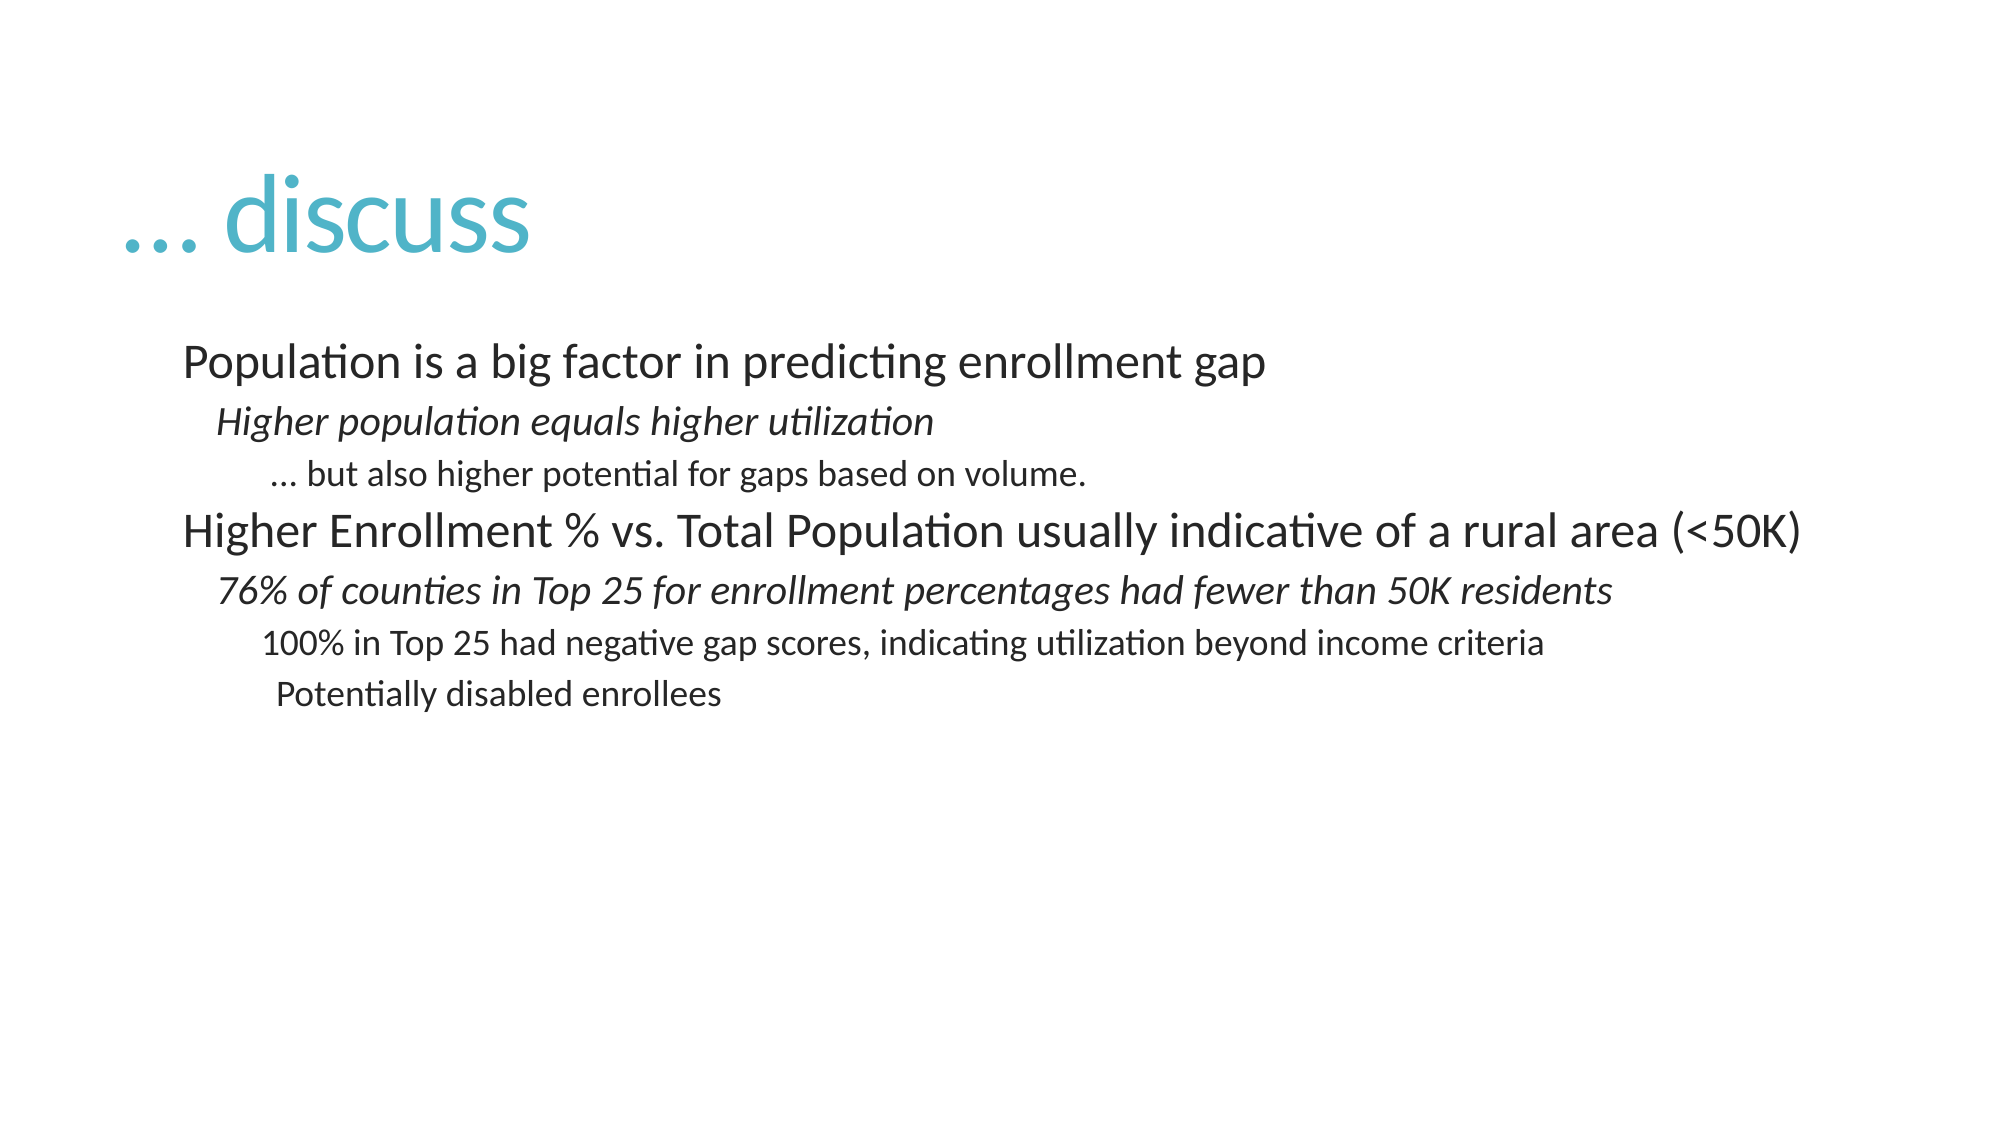

# … discuss
Population is a big factor in predicting enrollment gap
Higher population equals higher utilization
 ... but also higher potential for gaps based on volume.
Higher Enrollment % vs. Total Population usually indicative of a rural area (<50K)
76% of counties in Top 25 for enrollment percentages had fewer than 50K residents
100% in Top 25 had negative gap scores, indicating utilization beyond income criteria
	Potentially disabled enrollees